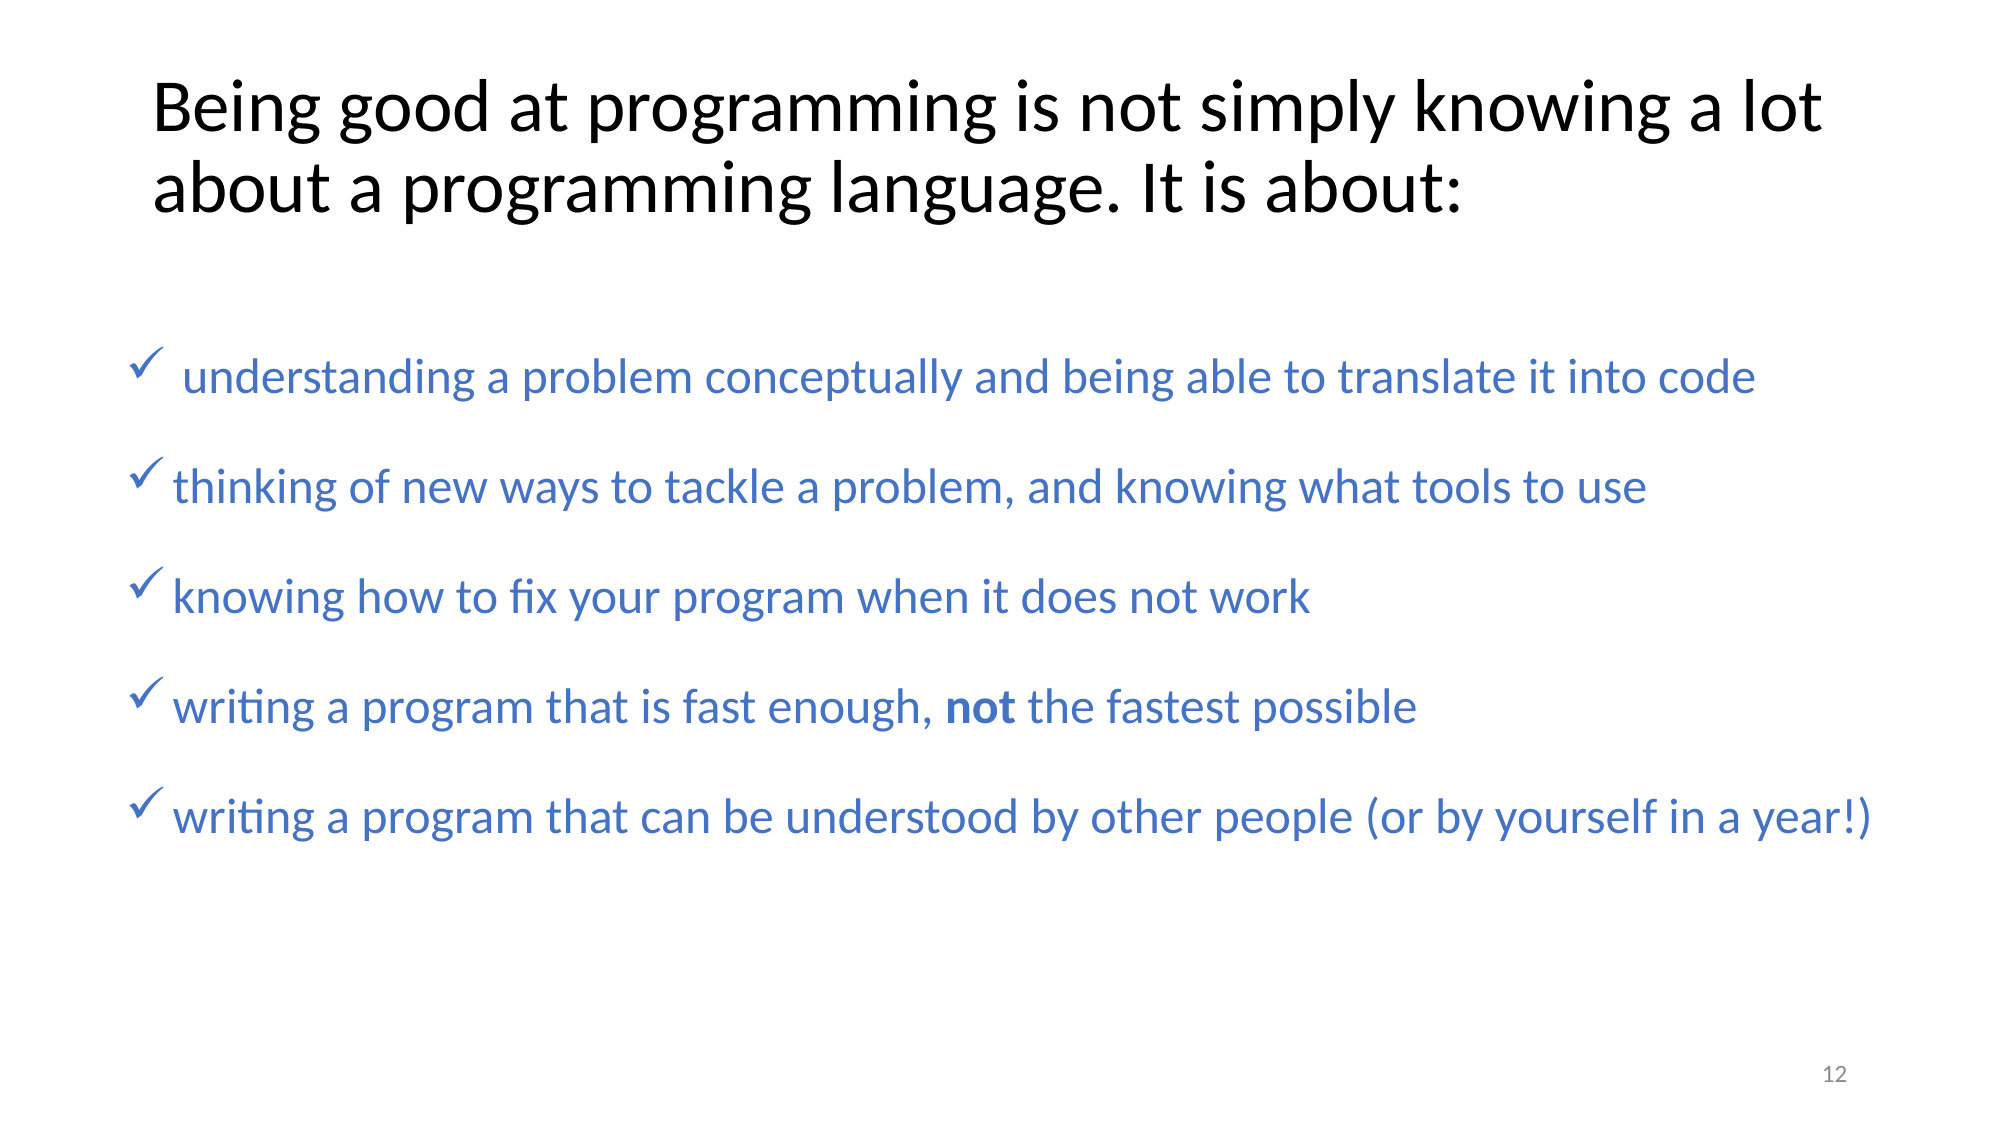

Being good at programming is not simply knowing a lot about a programming language. It is about:
understanding a problem conceptually and being able to translate it into code
thinking of new ways to tackle a problem, and knowing what tools to use
knowing how to fix your program when it does not work
writing a program that is fast enough, not the fastest possible
writing a program that can be understood by other people (or by yourself in a year!)
12